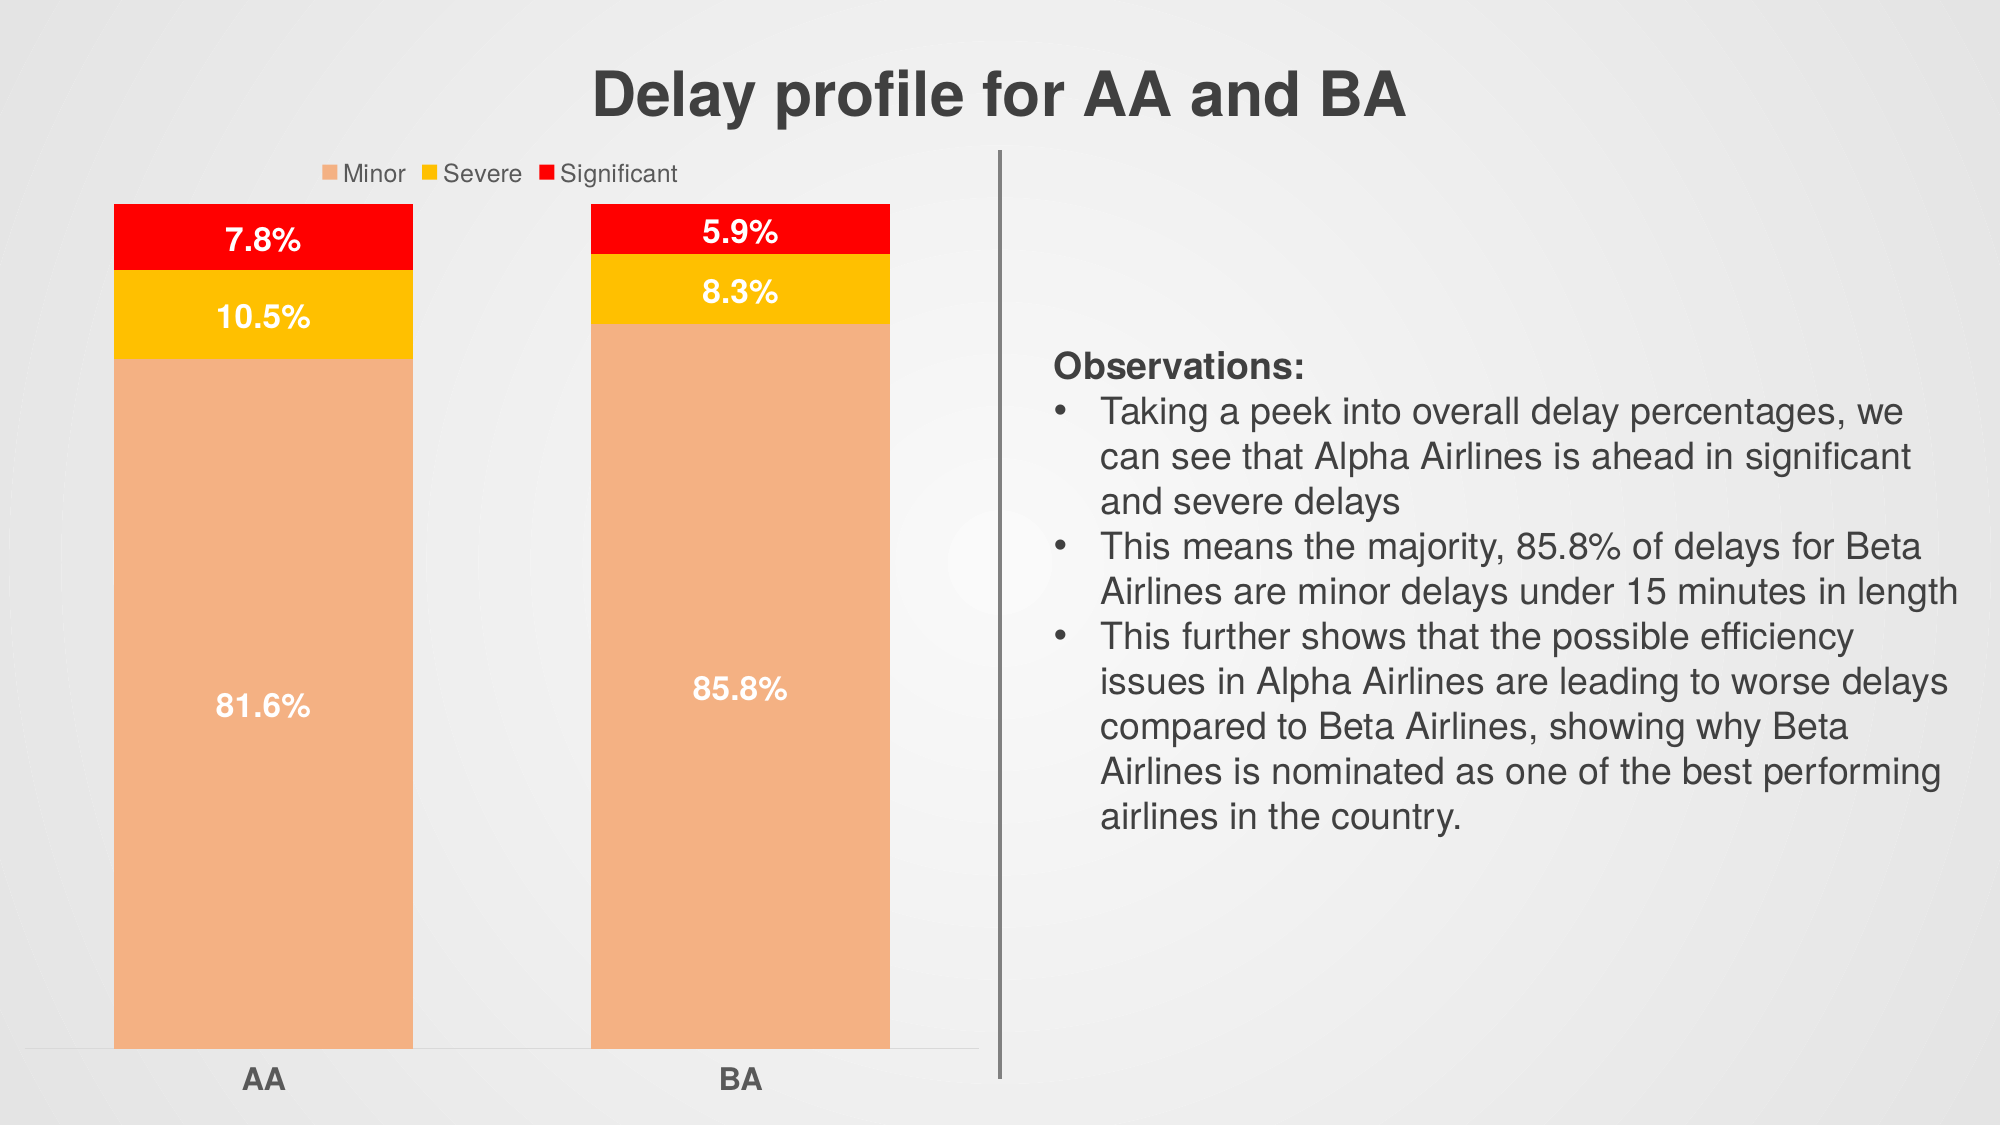

Delay profile for AA and BA

### Chart

| Category | Minor | Severe | Significant |
|---|---|---|---|
| AA | 0.816435432230523 | 0.10533872033338415 | 0.0782258474360929 |
| BA | 0.8575519057948559 | 0.08297489928726372 | 0.05947319491788038 |
Observations:
Taking a peek into overall delay percentages, we can see that Alpha Airlines is ahead in significant and severe delays
This means the majority, 85.8% of delays for Beta Airlines are minor delays under 15 minutes in length
This further shows that the possible efficiency issues in Alpha Airlines are leading to worse delays compared to Beta Airlines, showing why Beta Airlines is nominated as one of the best performing airlines in the country.